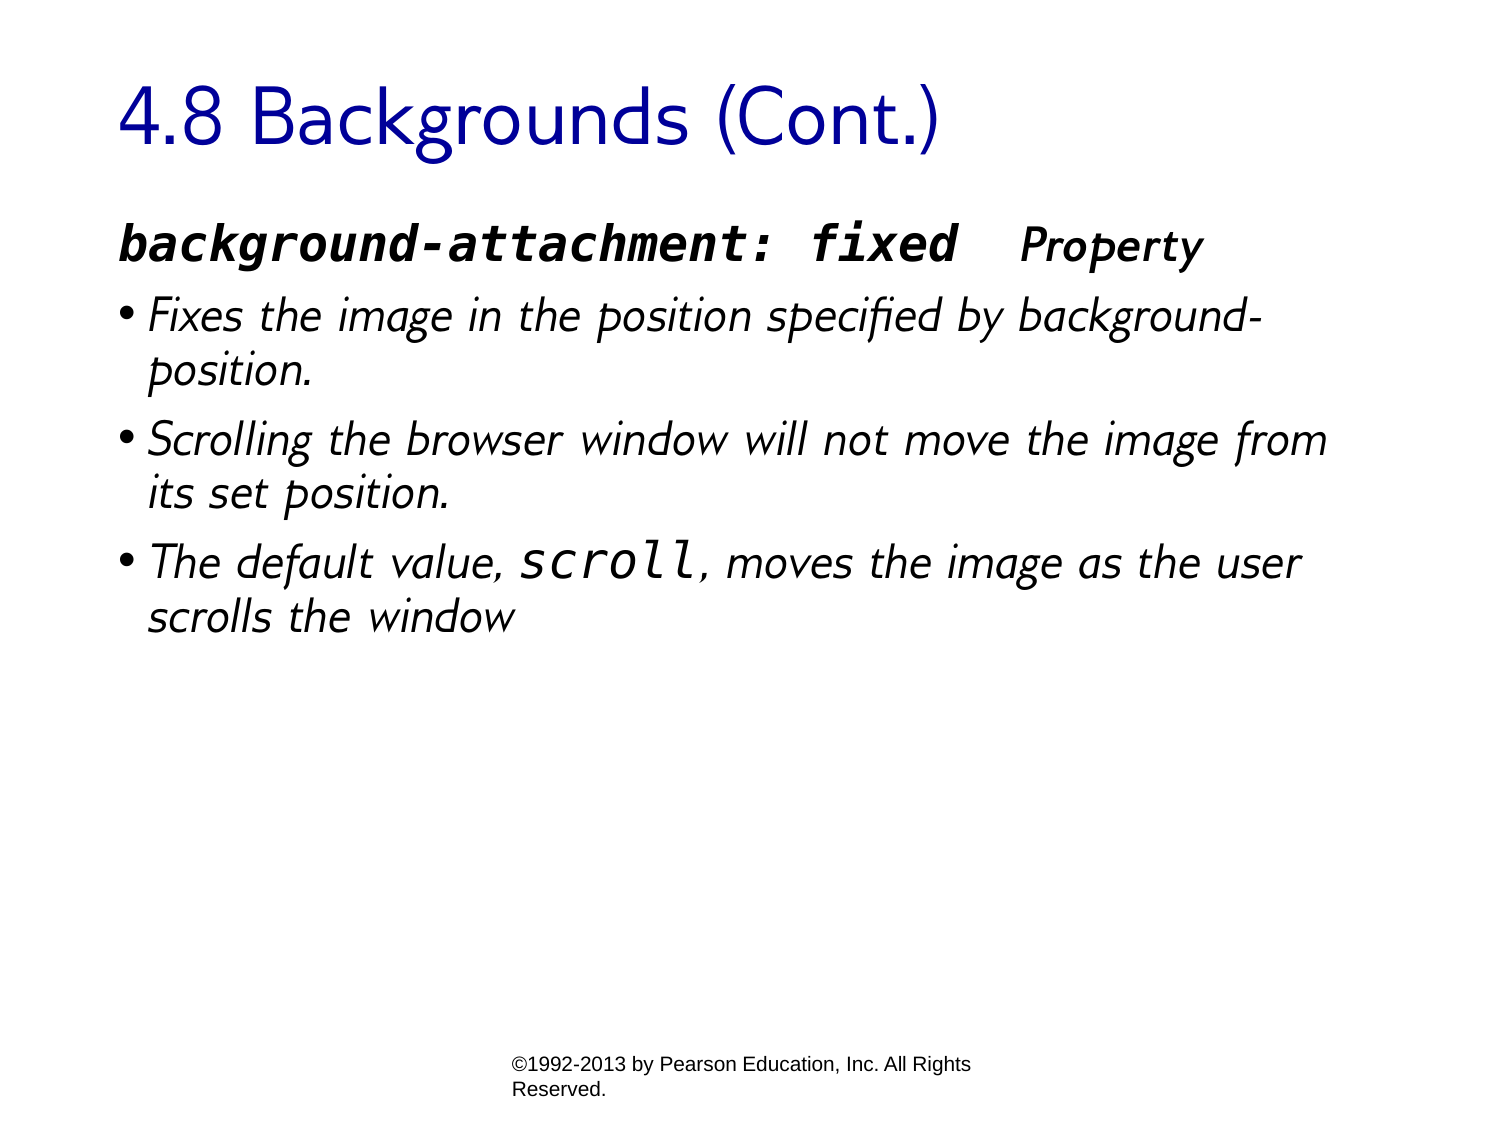

# 4.8 Backgrounds (Cont.)
background-attachment: fixed  Property
Fixes the image in the position specified by background-position.
Scrolling the browser window will not move the image from its set position.
The default value, scroll, moves the image as the user scrolls the window
©1992-2013 by Pearson Education, Inc. All Rights Reserved.